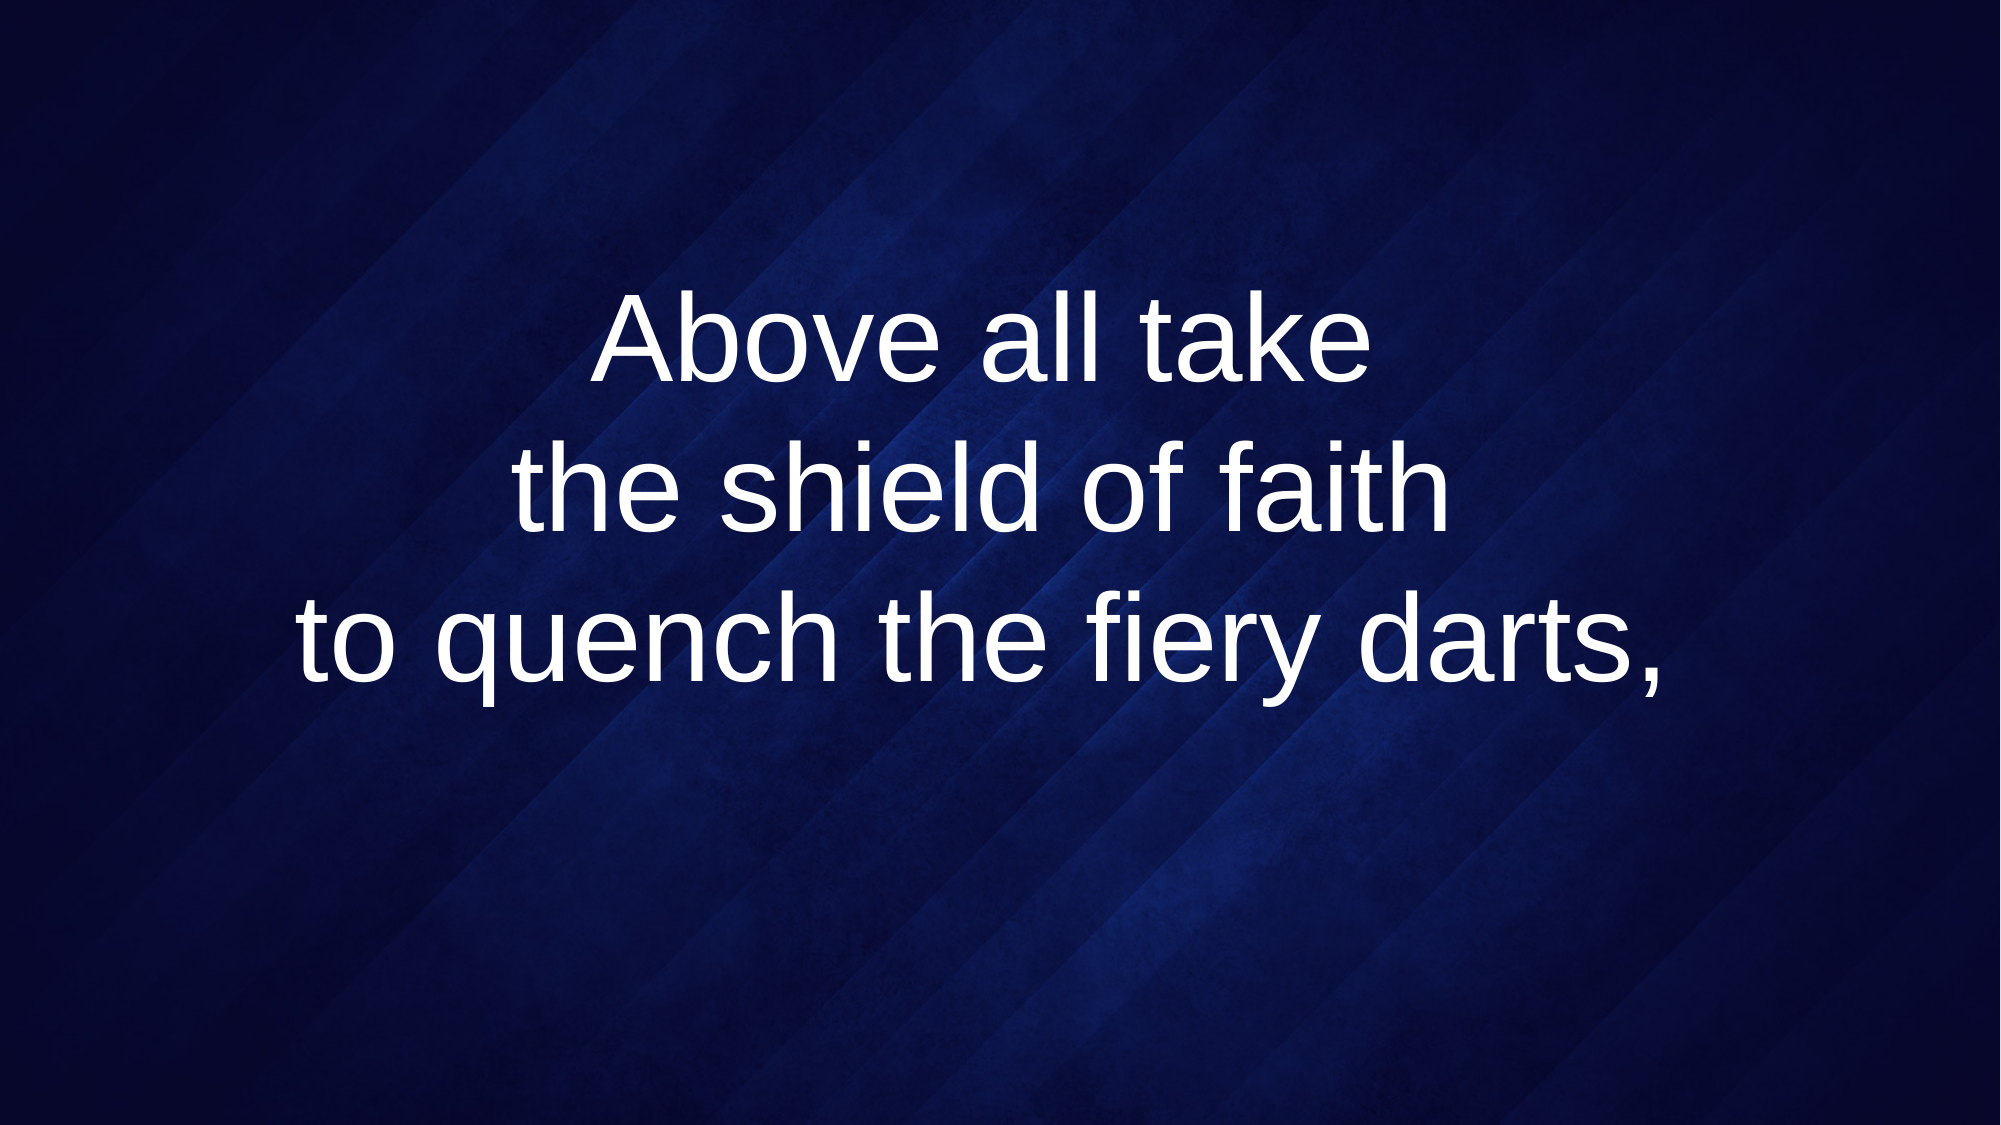

# Above all take the shield of faith to quench the fiery darts,